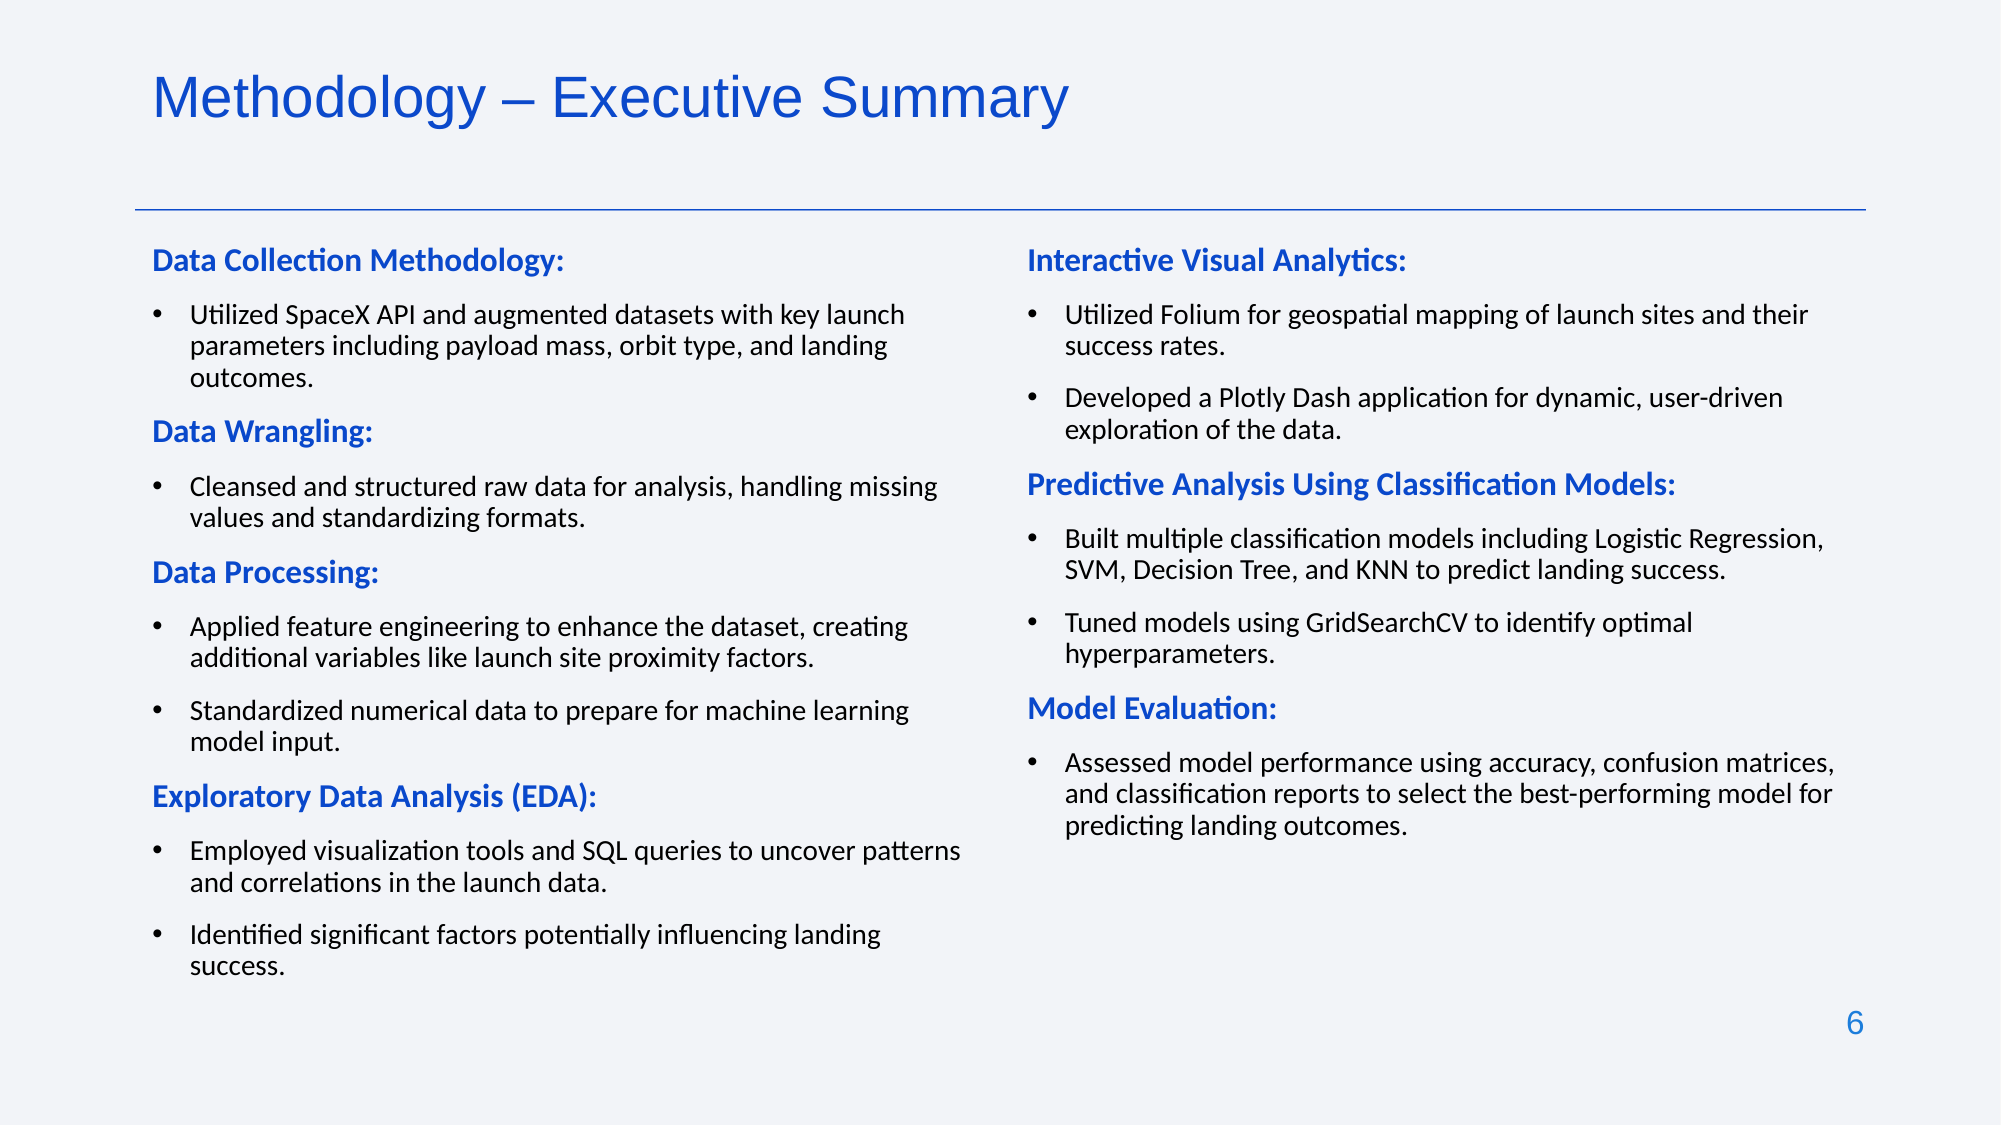

# Methodology – Executive Summary
Data Collection Methodology:
Utilized SpaceX API and augmented datasets with key launch parameters including payload mass, orbit type, and landing outcomes.
Data Wrangling:
Cleansed and structured raw data for analysis, handling missing values and standardizing formats.
Data Processing:
Applied feature engineering to enhance the dataset, creating additional variables like launch site proximity factors.
Standardized numerical data to prepare for machine learning model input.
Exploratory Data Analysis (EDA):
Employed visualization tools and SQL queries to uncover patterns and correlations in the launch data.
Identified significant factors potentially influencing landing success.
Interactive Visual Analytics:
Utilized Folium for geospatial mapping of launch sites and their success rates.
Developed a Plotly Dash application for dynamic, user-driven exploration of the data.
Predictive Analysis Using Classification Models:
Built multiple classification models including Logistic Regression, SVM, Decision Tree, and KNN to predict landing success.
Tuned models using GridSearchCV to identify optimal hyperparameters.
Model Evaluation:
Assessed model performance using accuracy, confusion matrices, and classification reports to select the best-performing model for predicting landing outcomes.
6